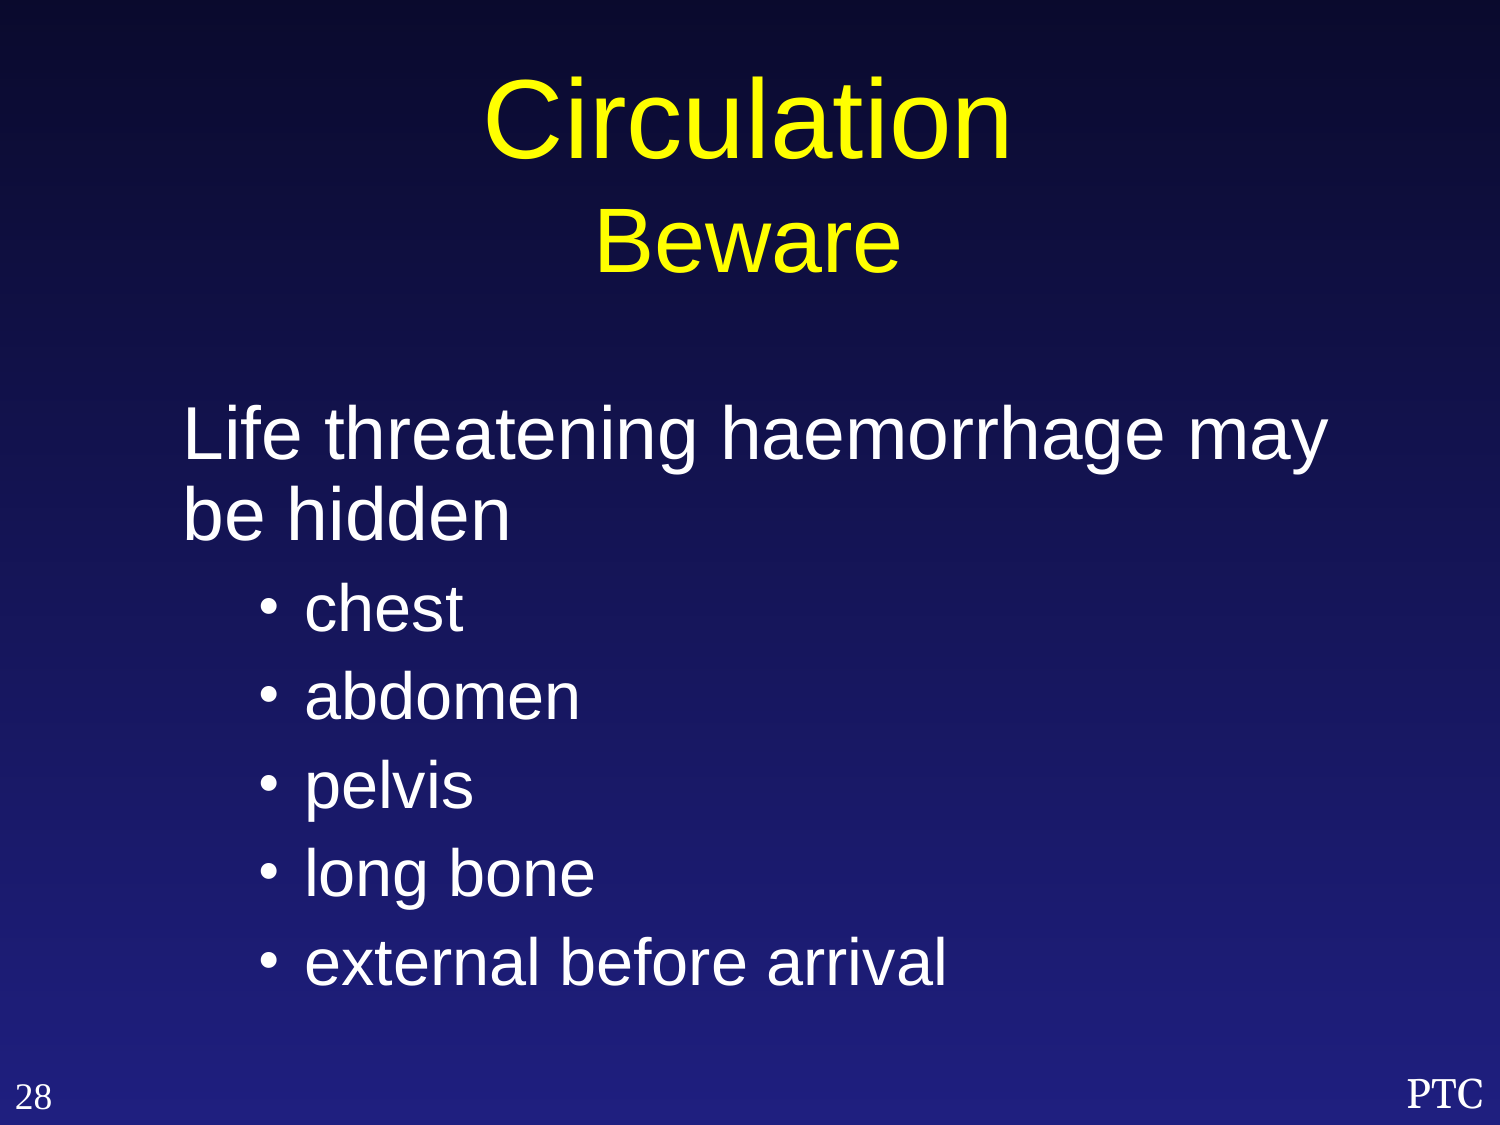

Circulation
Beware
Life threatening haemorrhage may be hidden
chest
abdomen
pelvis
long bone
external before arrival

28